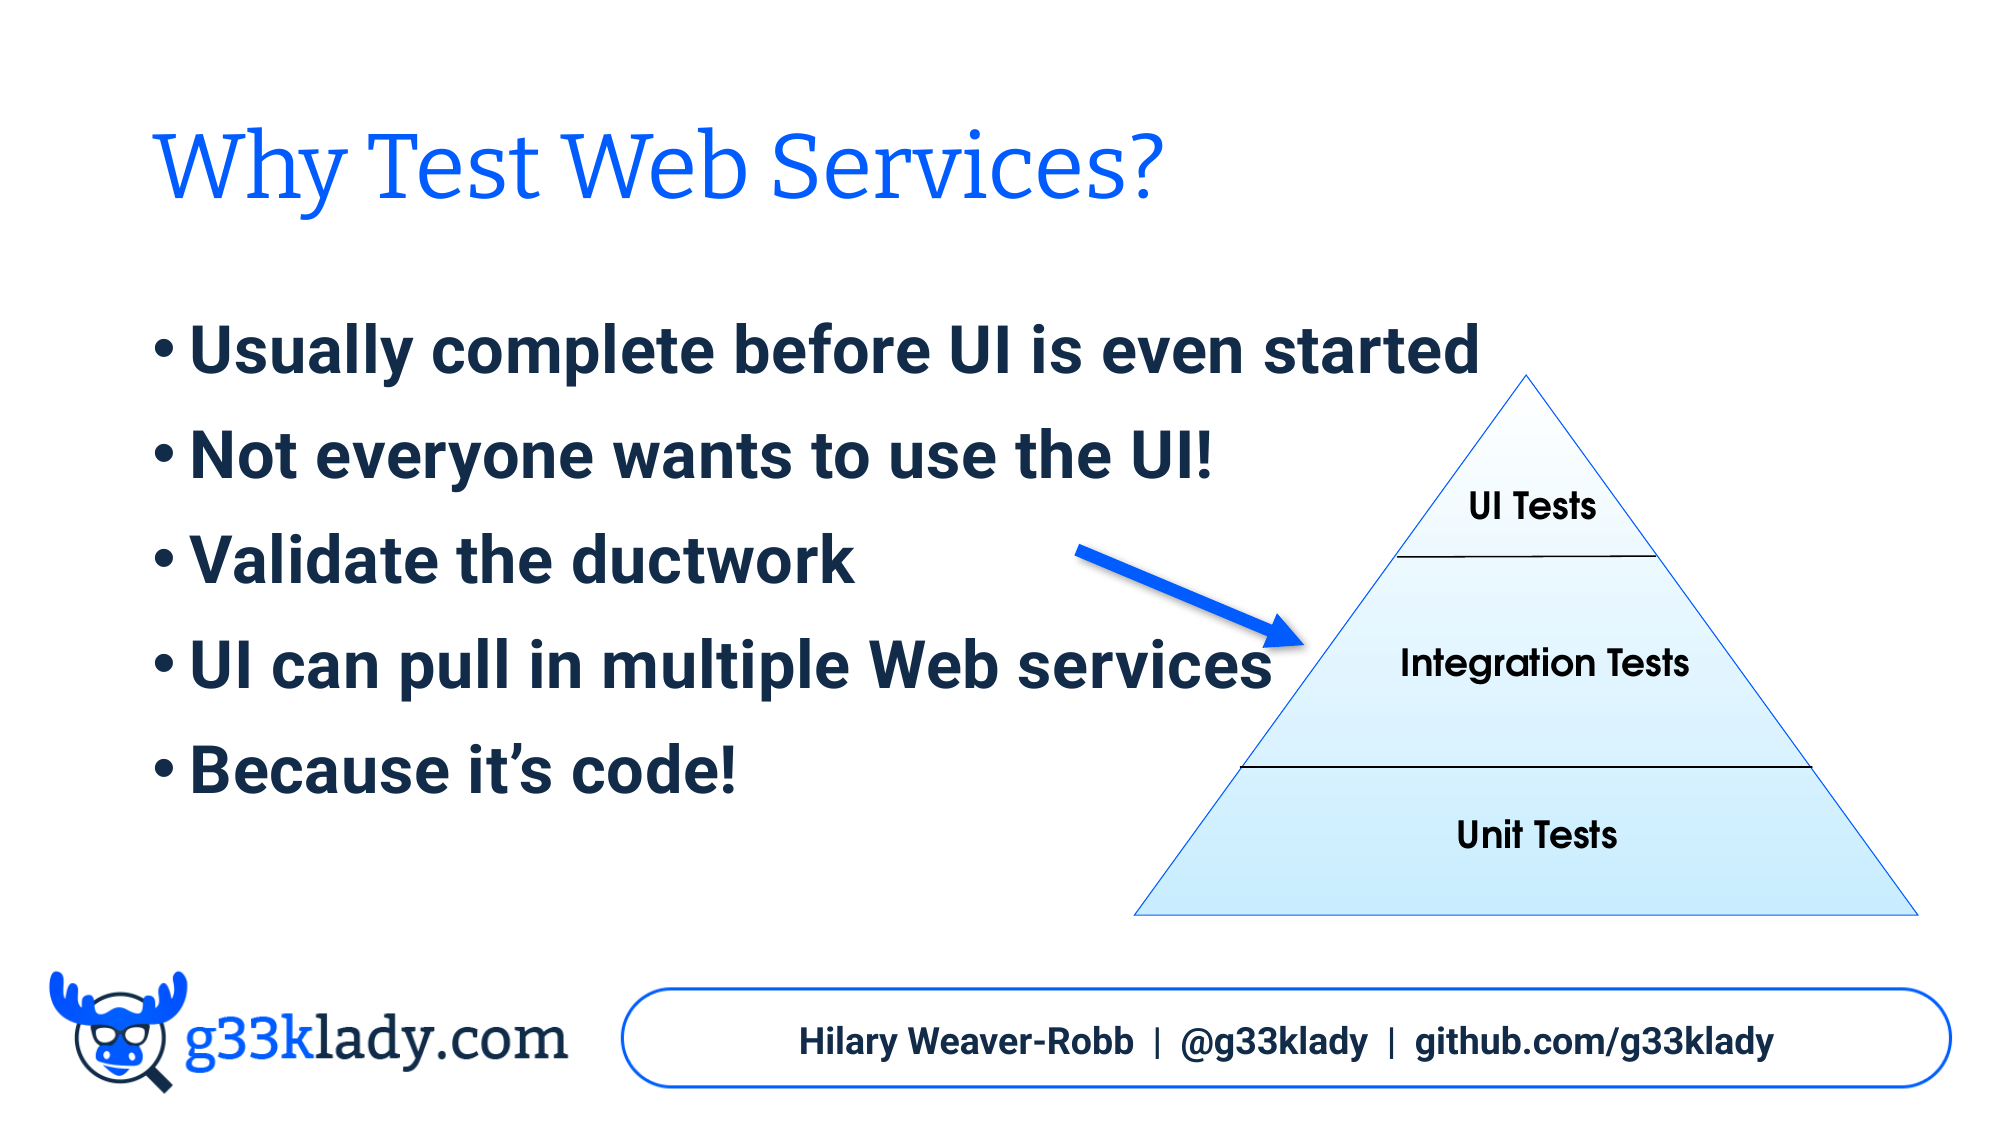

# Why Test Web Services?
Usually complete before UI is even started
Not everyone wants to use the UI!
Validate the ductwork
UI can pull in multiple Web services
Because it’s code!

UI Tests
Integration Tests
Unit Tests
Hilary Weaver-Robb  |  @g33klady  |  github.com/g33klady